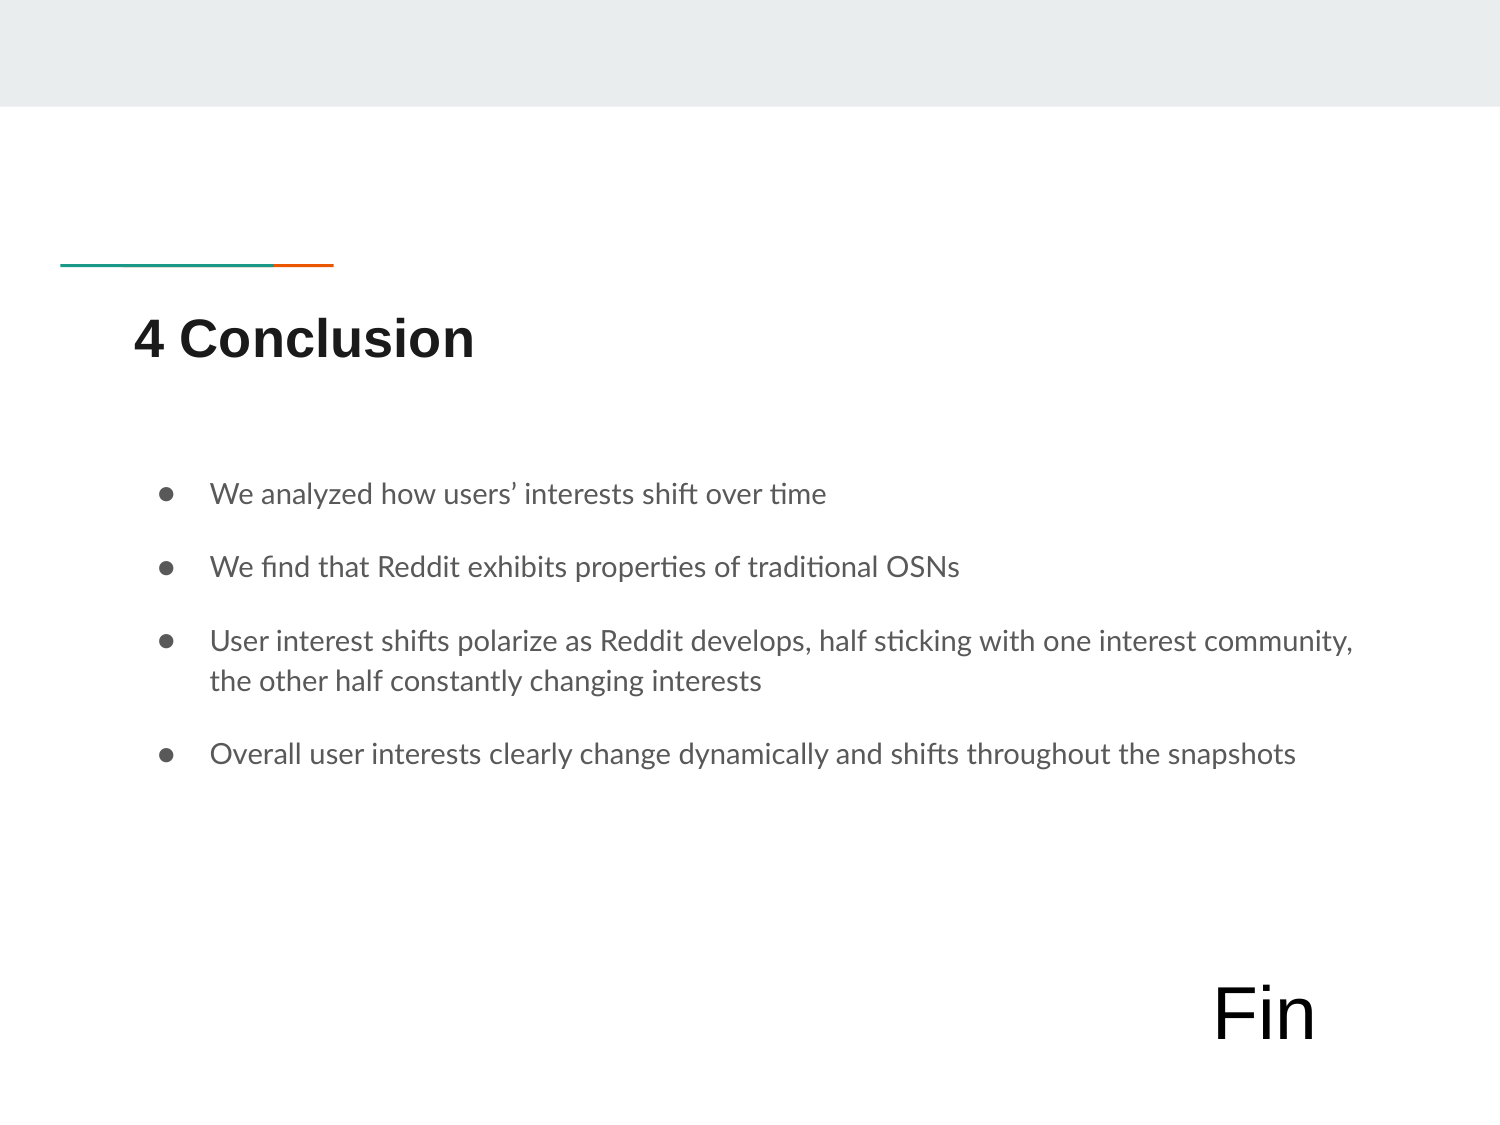

# 4 Conclusion
We analyzed how users’ interests shift over time
We find that Reddit exhibits properties of traditional OSNs
User interest shifts polarize as Reddit develops, half sticking with one interest community, the other half constantly changing interests
Overall user interests clearly change dynamically and shifts throughout the snapshots
Fin